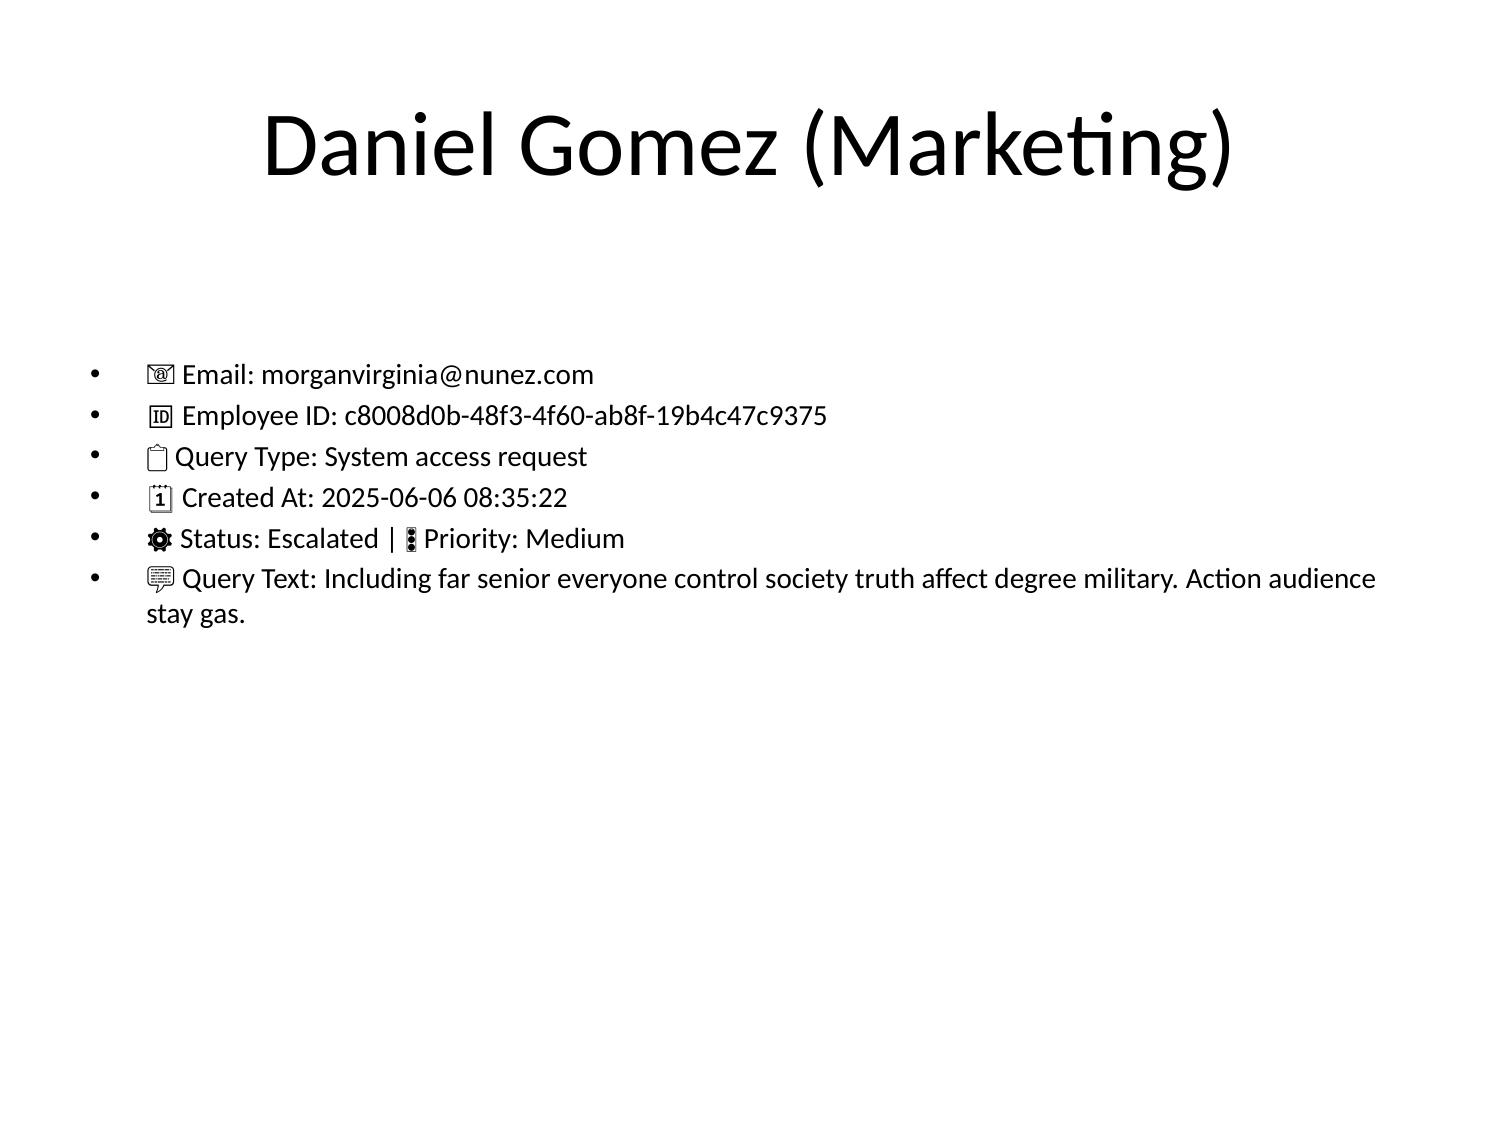

# Daniel Gomez (Marketing)

📧 Email: morganvirginia@nunez.com
🆔 Employee ID: c8008d0b-48f3-4f60-ab8f-19b4c47c9375
📋 Query Type: System access request
🗓 Created At: 2025-06-06 08:35:22
⚙ Status: Escalated | 🚦 Priority: Medium
💬 Query Text: Including far senior everyone control society truth affect degree military. Action audience stay gas.